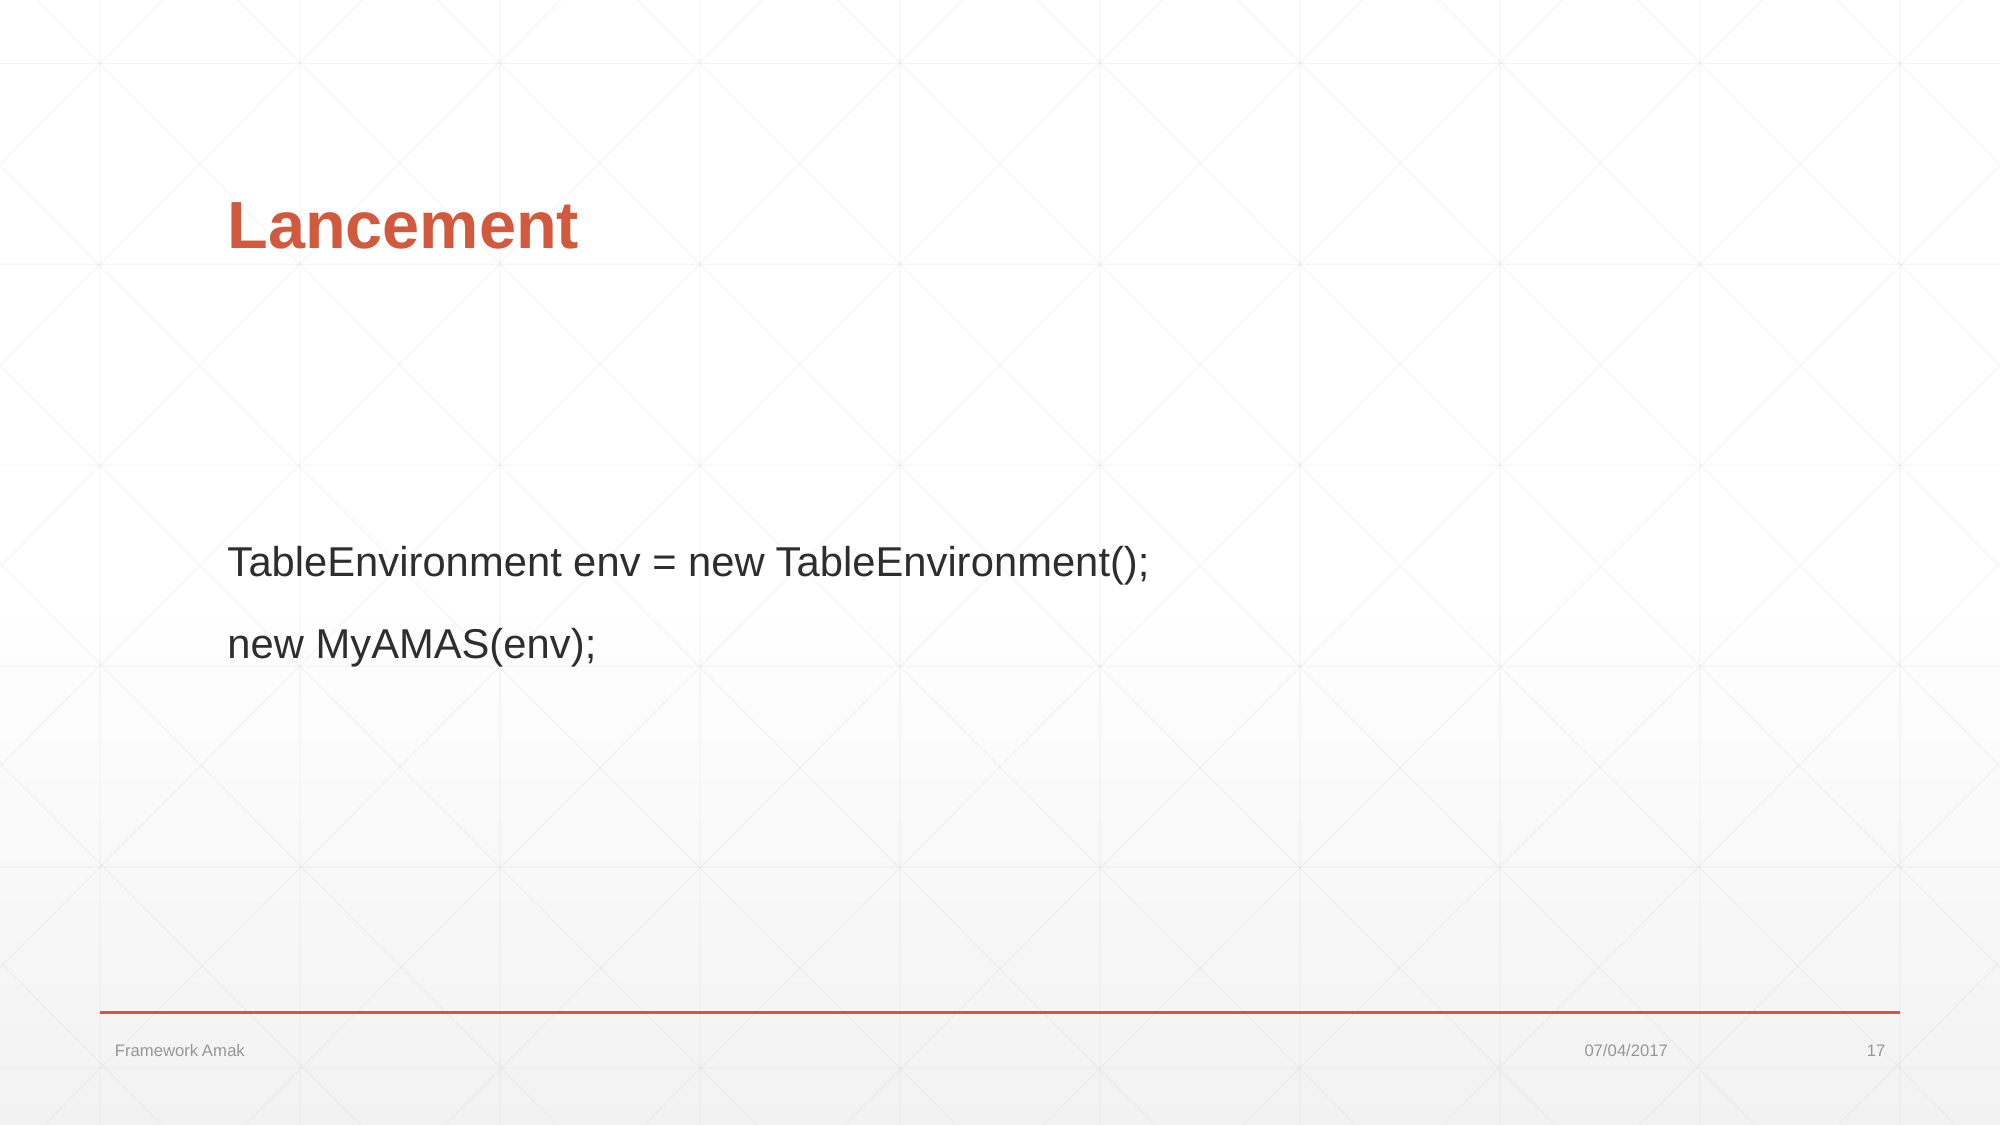

# Lancement
TableEnvironment env = new TableEnvironment();
new MyAMAS(env);
Framework Amak
07/04/2017
17